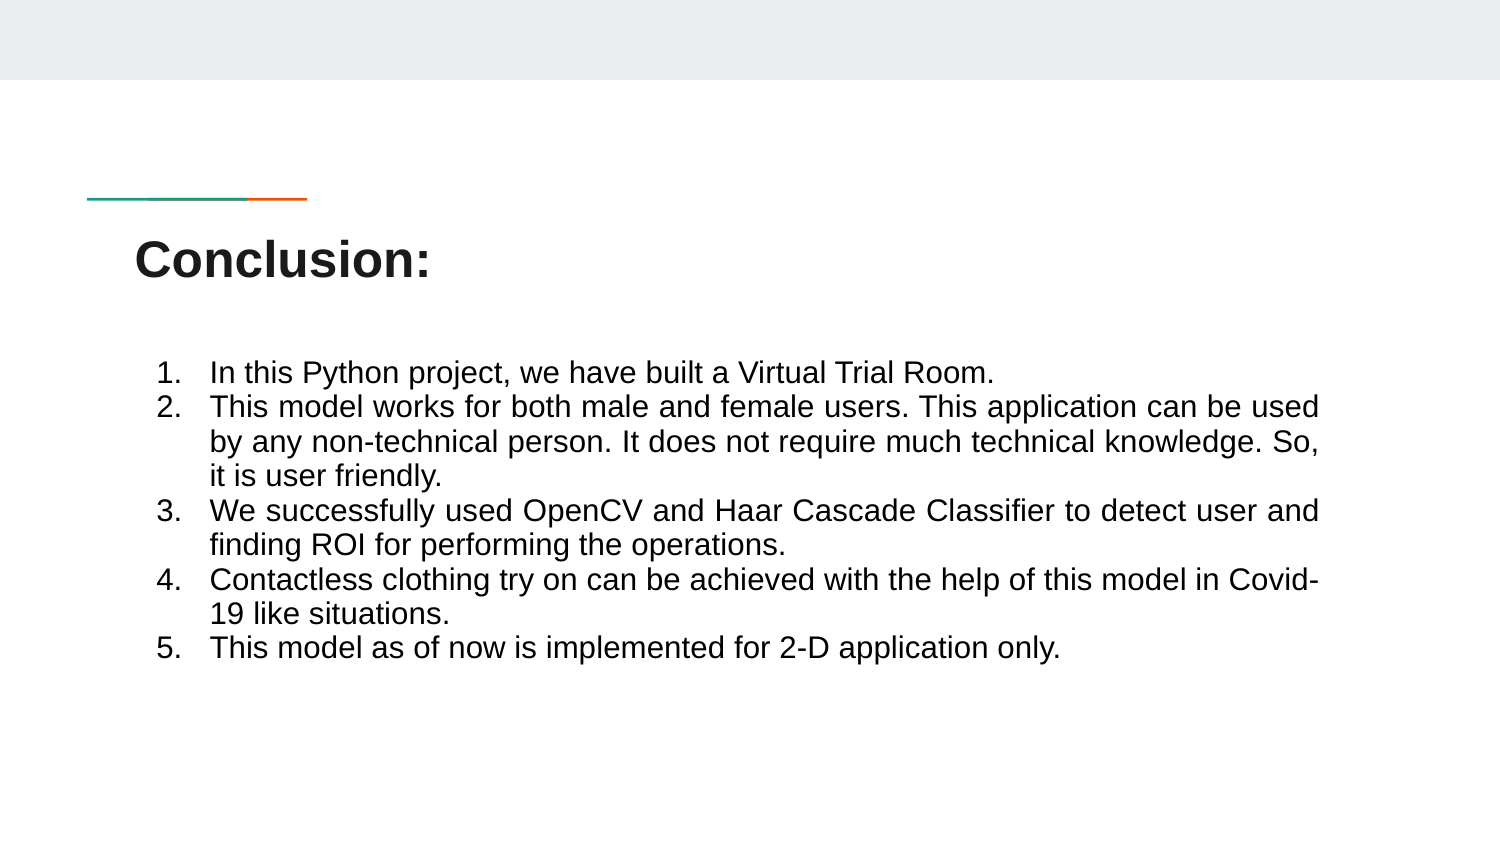

# Conclusion:
In this Python project, we have built a Virtual Trial Room.
This model works for both male and female users. This application can be used by any non-technical person. It does not require much technical knowledge. So, it is user friendly.
We successfully used OpenCV and Haar Cascade Classifier to detect user and finding ROI for performing the operations.
Contactless clothing try on can be achieved with the help of this model in Covid-19 like situations.
This model as of now is implemented for 2-D application only.